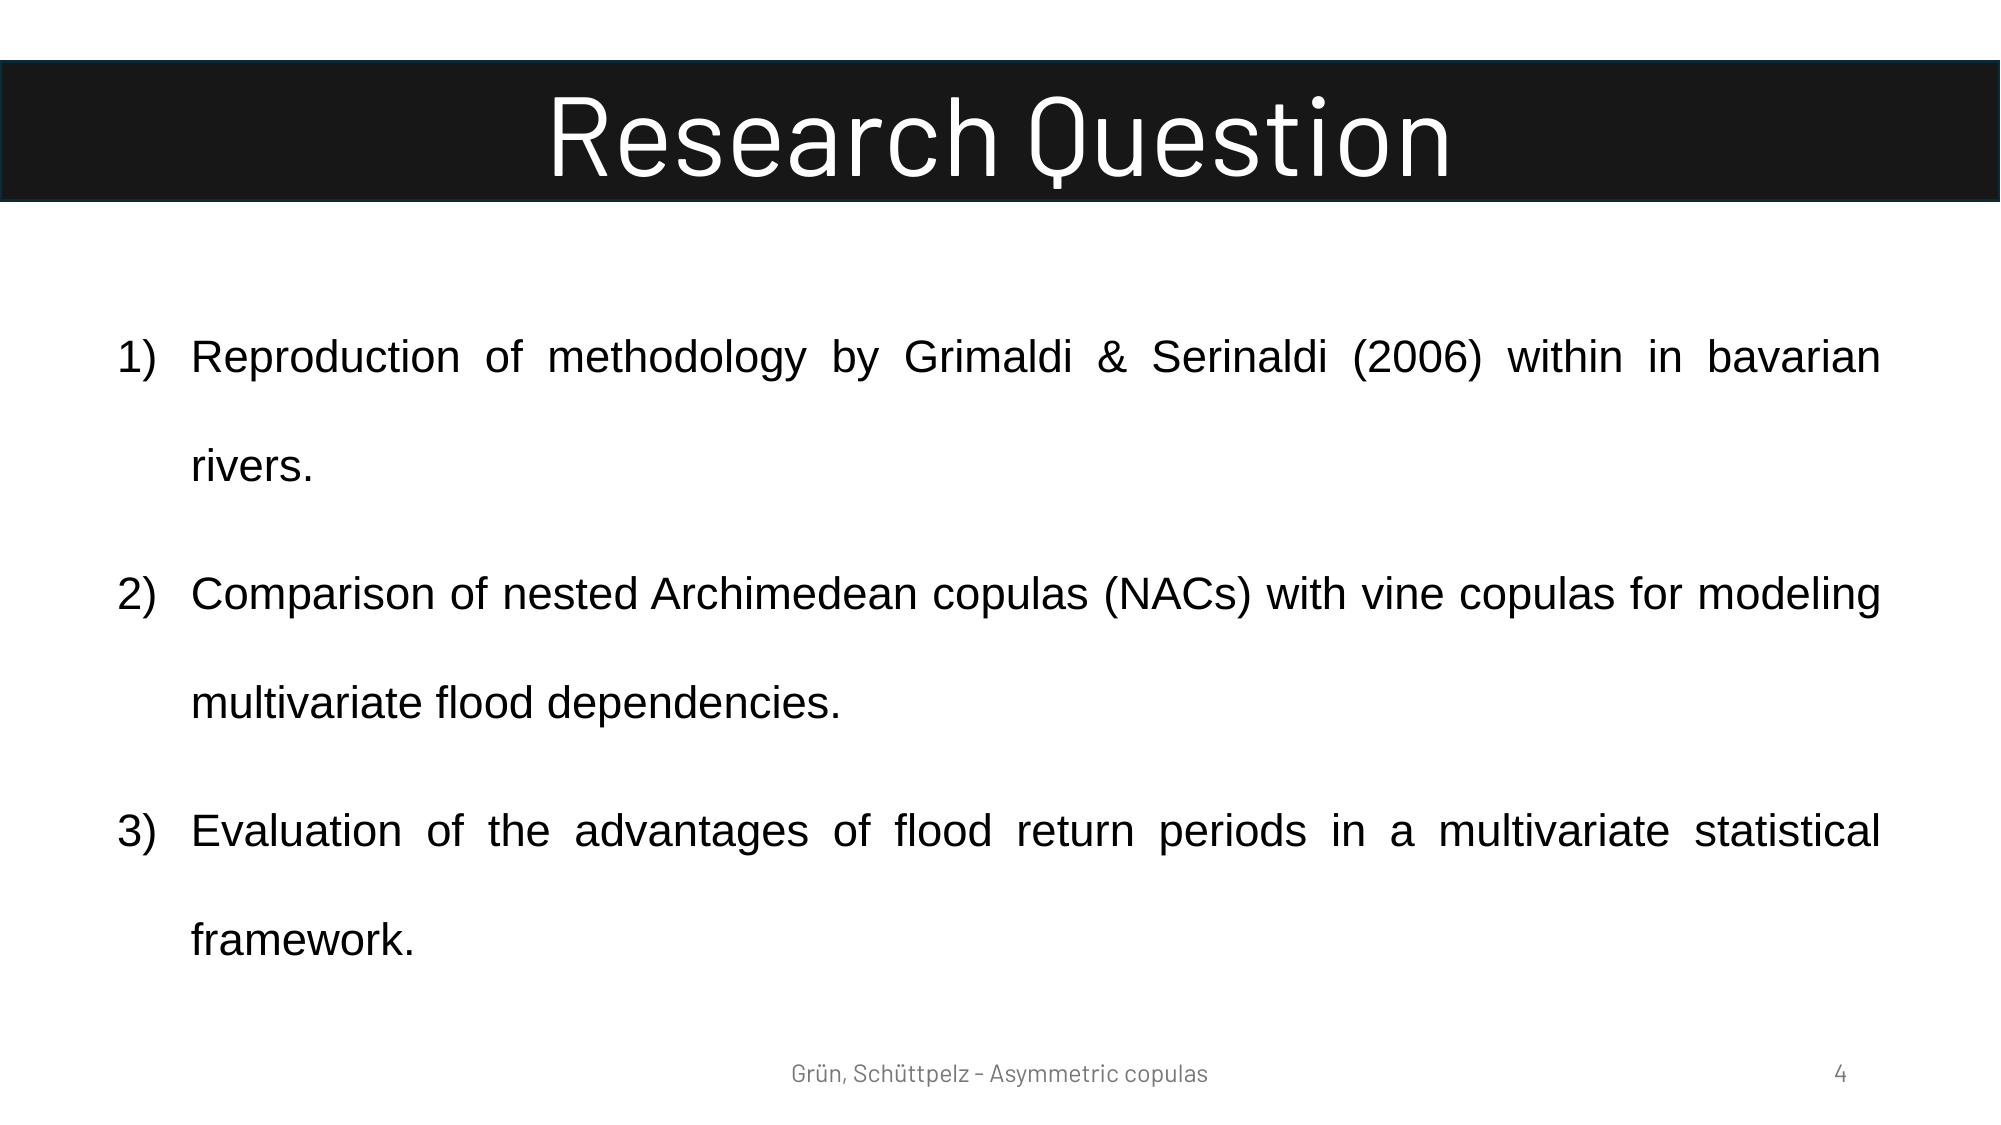

Research Question
Reproduction of methodology by Grimaldi & Serinaldi (2006) within in bavarian rivers.
Comparison of nested Archimedean copulas (NACs) with vine copulas for modeling multivariate flood dependencies.
Evaluation of the advantages of flood return periods in a multivariate statistical framework.

Grün, Schüttpelz - Asymmetric copulas
4